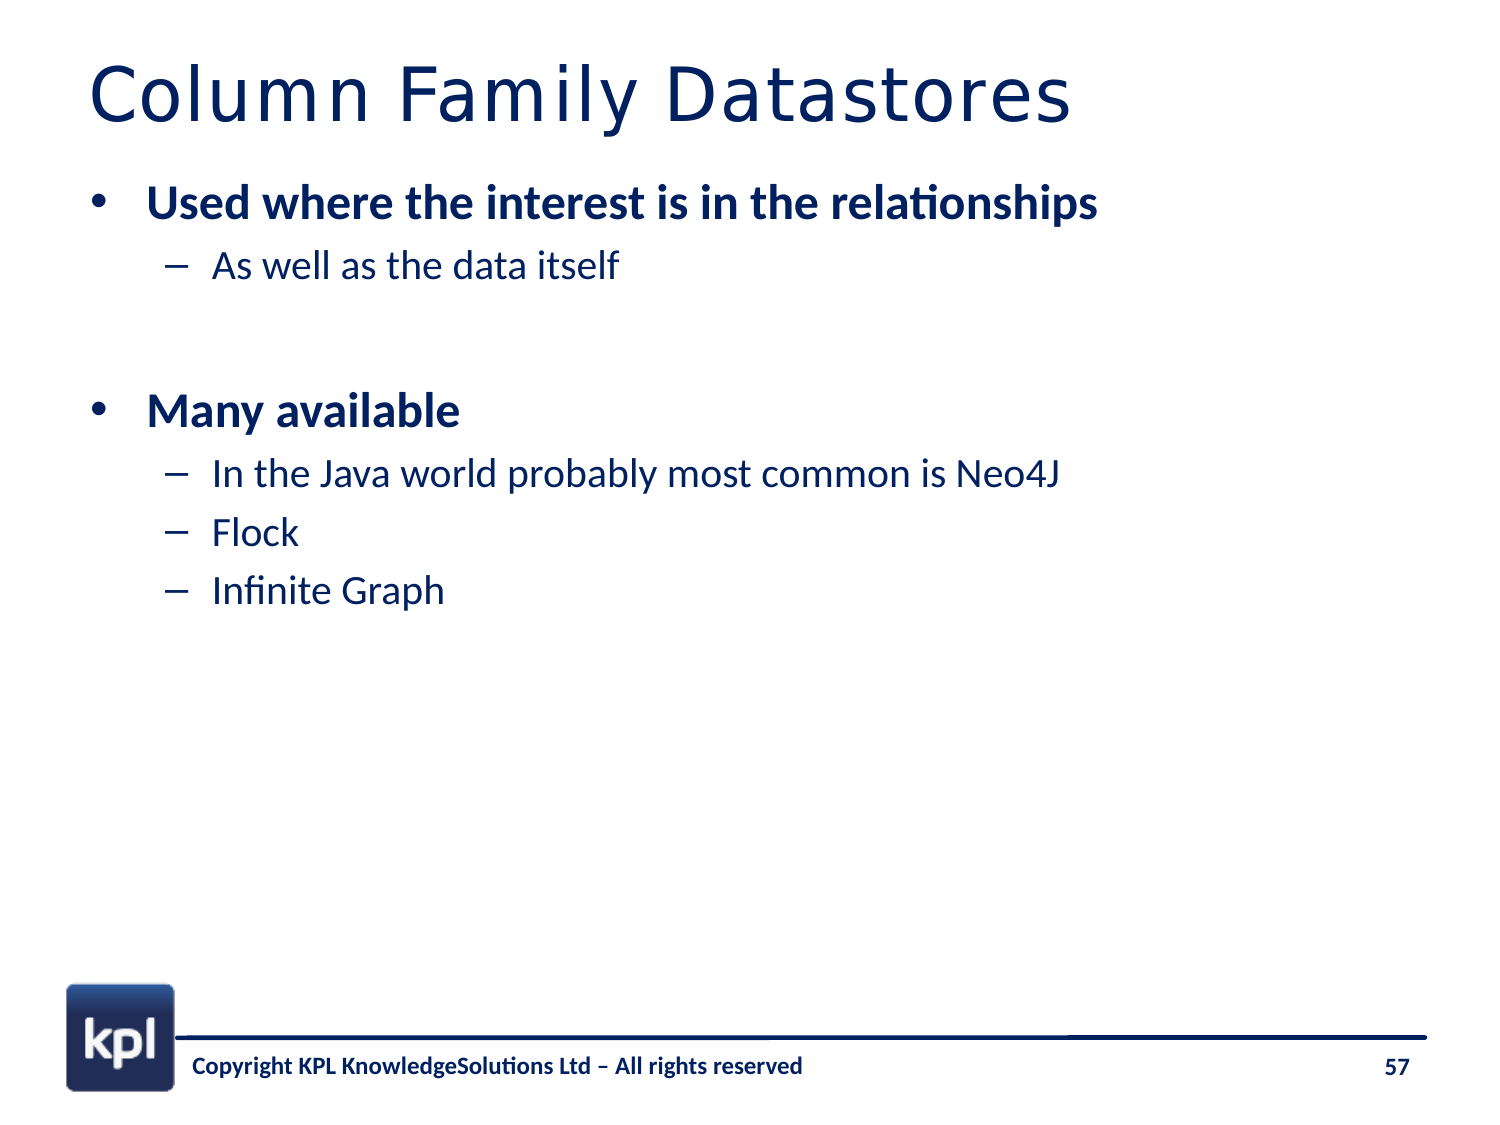

# Column Family Datastores
Used where the interest is in the relationships
As well as the data itself

Many available
In the Java world probably most common is Neo4J
Flock
Infinite Graph
57
Copyright KPL KnowledgeSolutions Ltd – All rights reserved